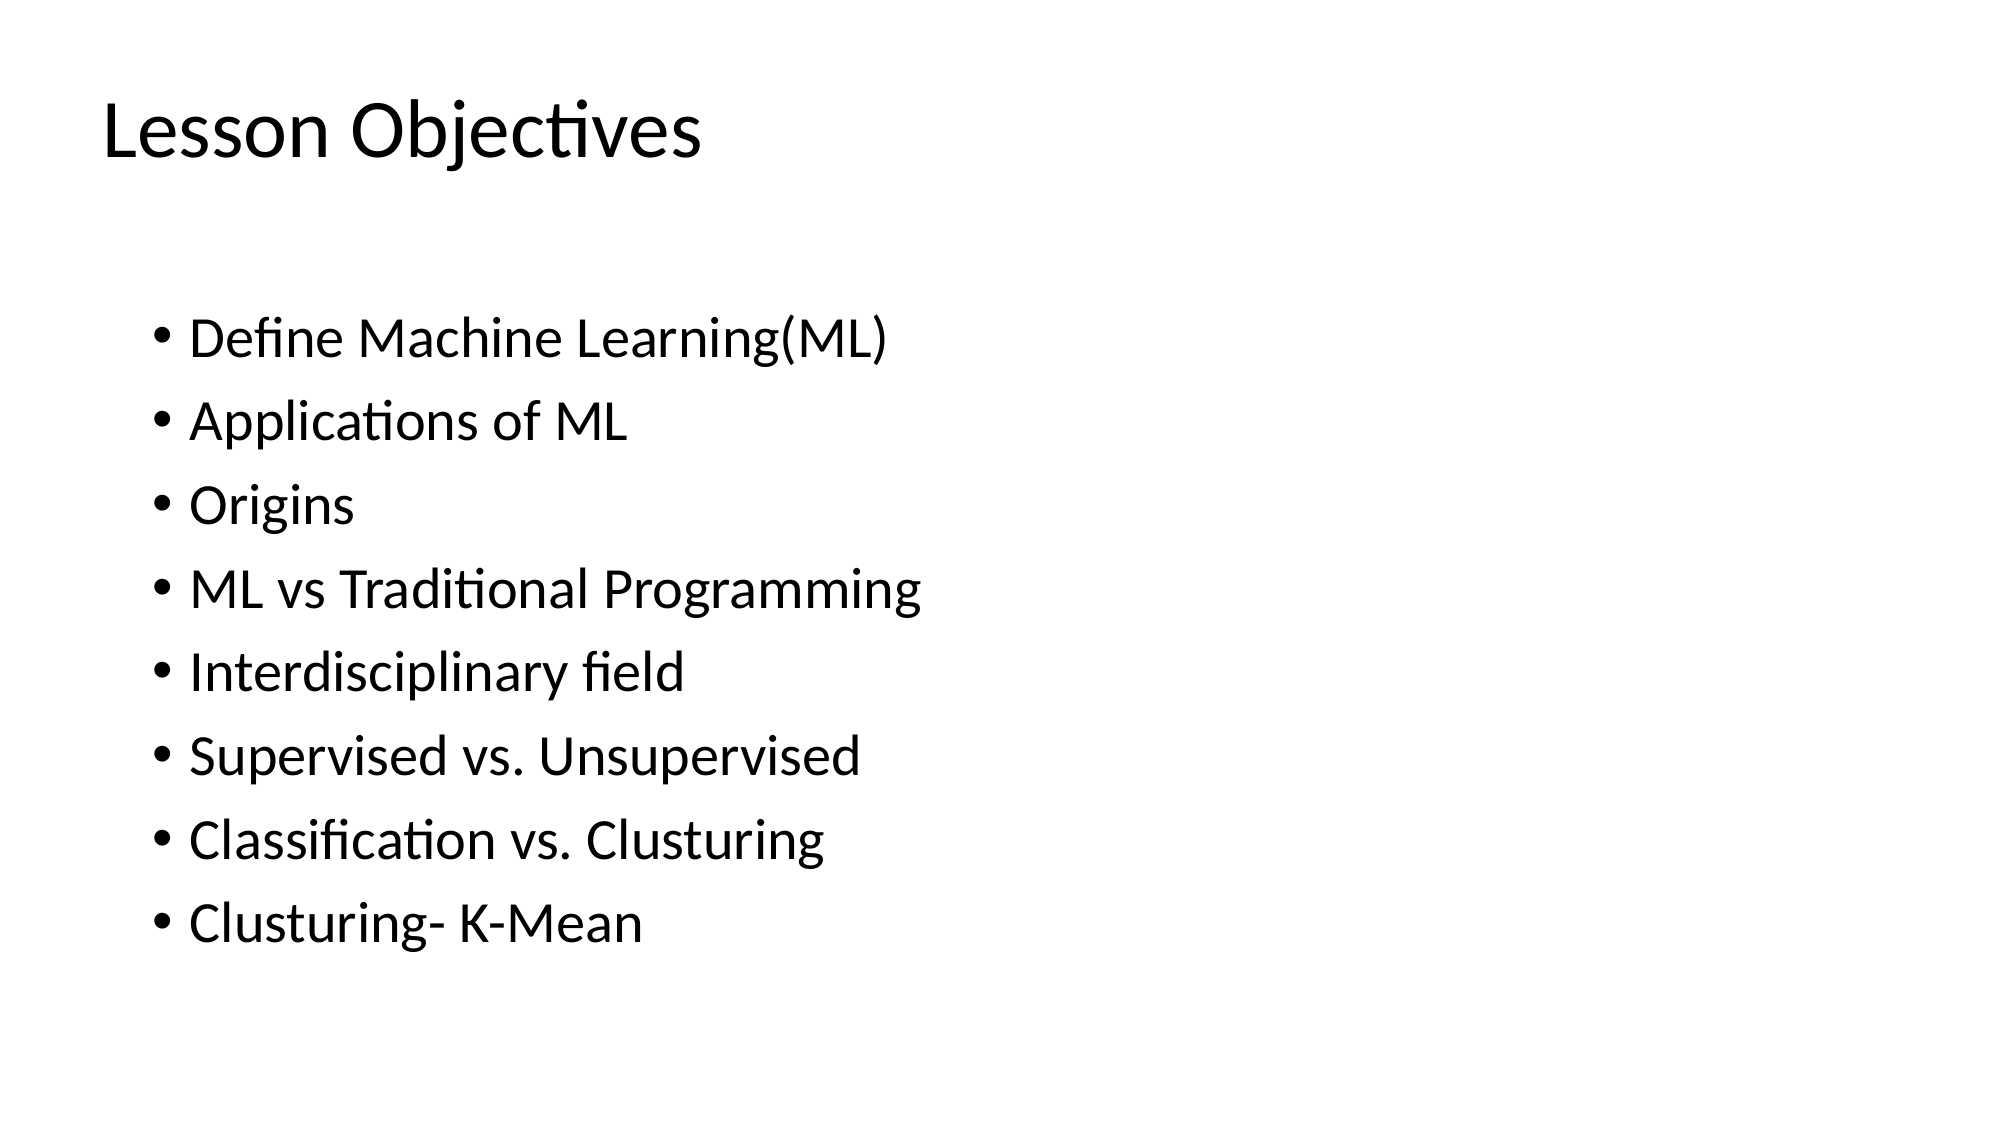

# Lesson Objectives
Define Machine Learning(ML)
Applications of ML
Origins
ML vs Traditional Programming
Interdisciplinary field
Supervised vs. Unsupervised
Classification vs. Clusturing
Clusturing- K-Mean